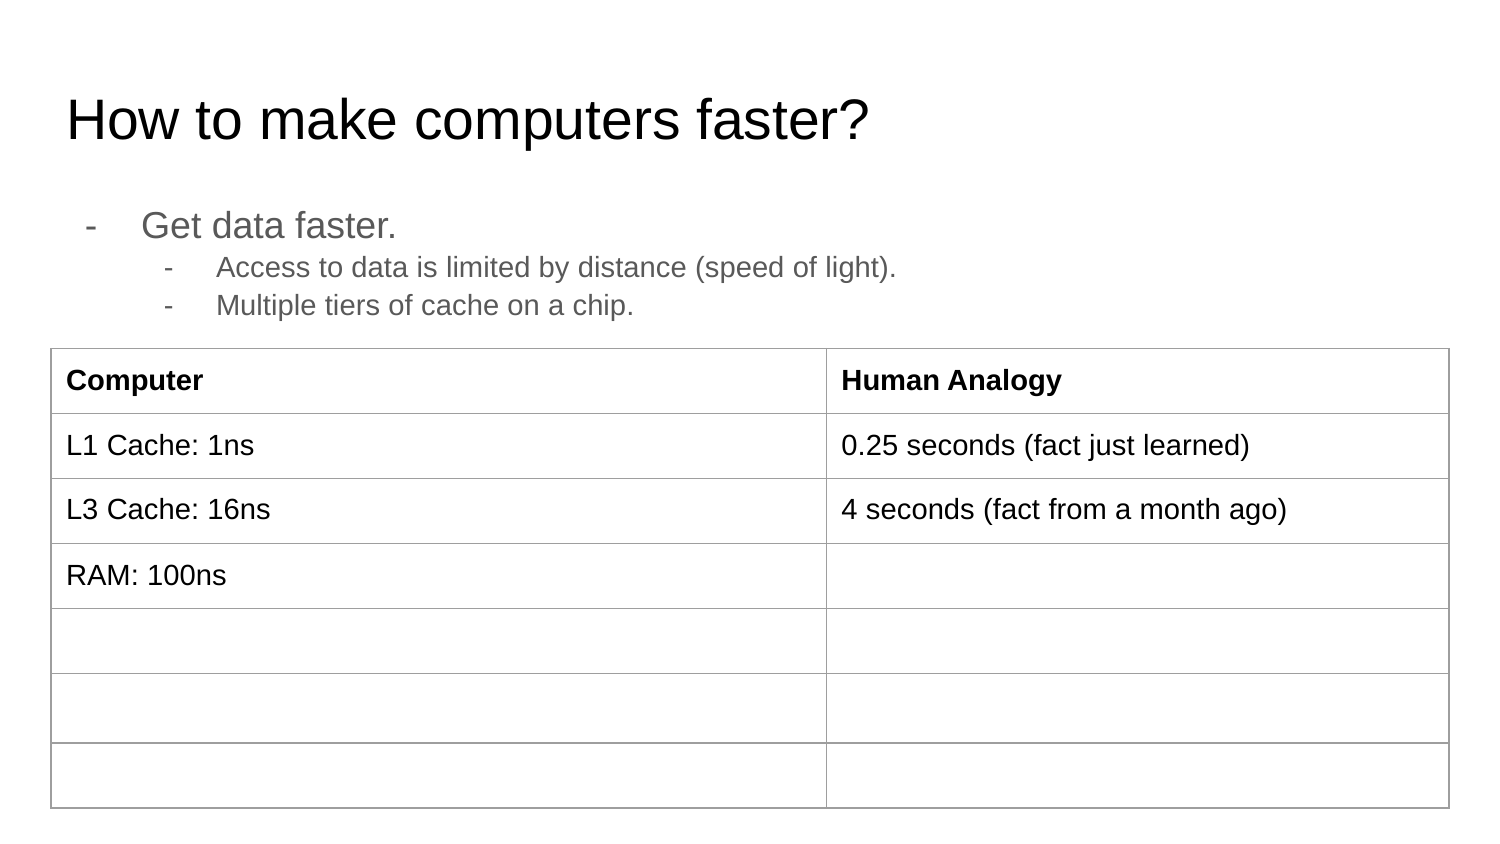

# How to make computers faster?

Get data faster.
Access to data is limited by distance (speed of light).
Multiple tiers of cache on a chip.
| Computer | Human Analogy |
| --- | --- |
| L1 Cache: 1ns | 0.25 seconds (fact just learned) |
| L3 Cache: 16ns | 4 seconds (fact from a month ago) |
| RAM: 100ns |  |
|  |  |
|  |  |
|  |  |